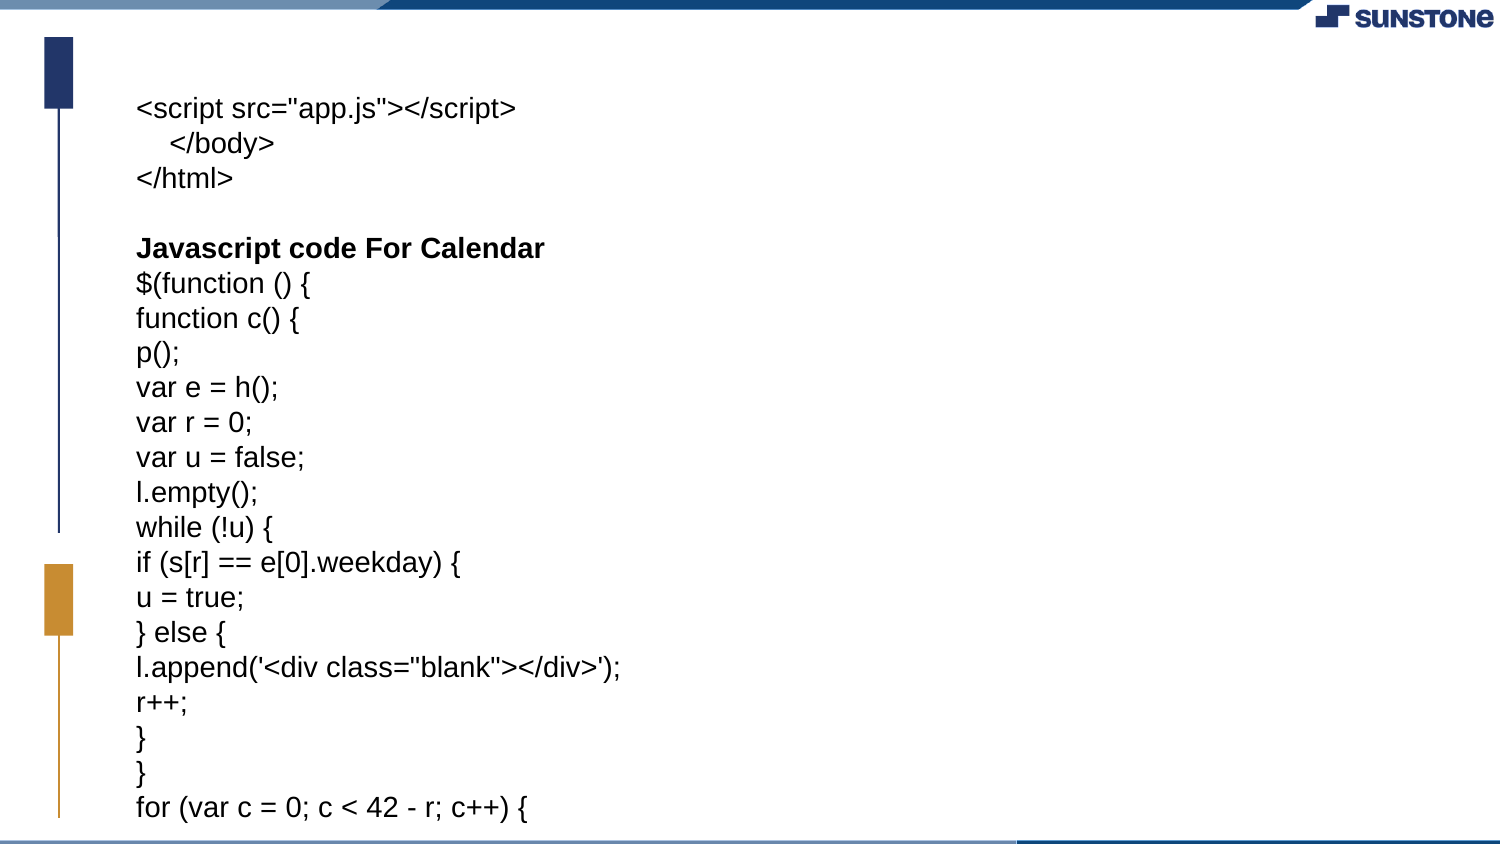

<script src="app.js"></script>
    </body>
</html>

Javascript code For Calendar
$(function () {
function c() {
p();
var e = h();
var r = 0;
var u = false;
l.empty();
while (!u) {
if (s[r] == e[0].weekday) {
u = true;
} else {
l.append('<div class="blank"></div>');
r++;
}
}
for (var c = 0; c < 42 - r; c++) {